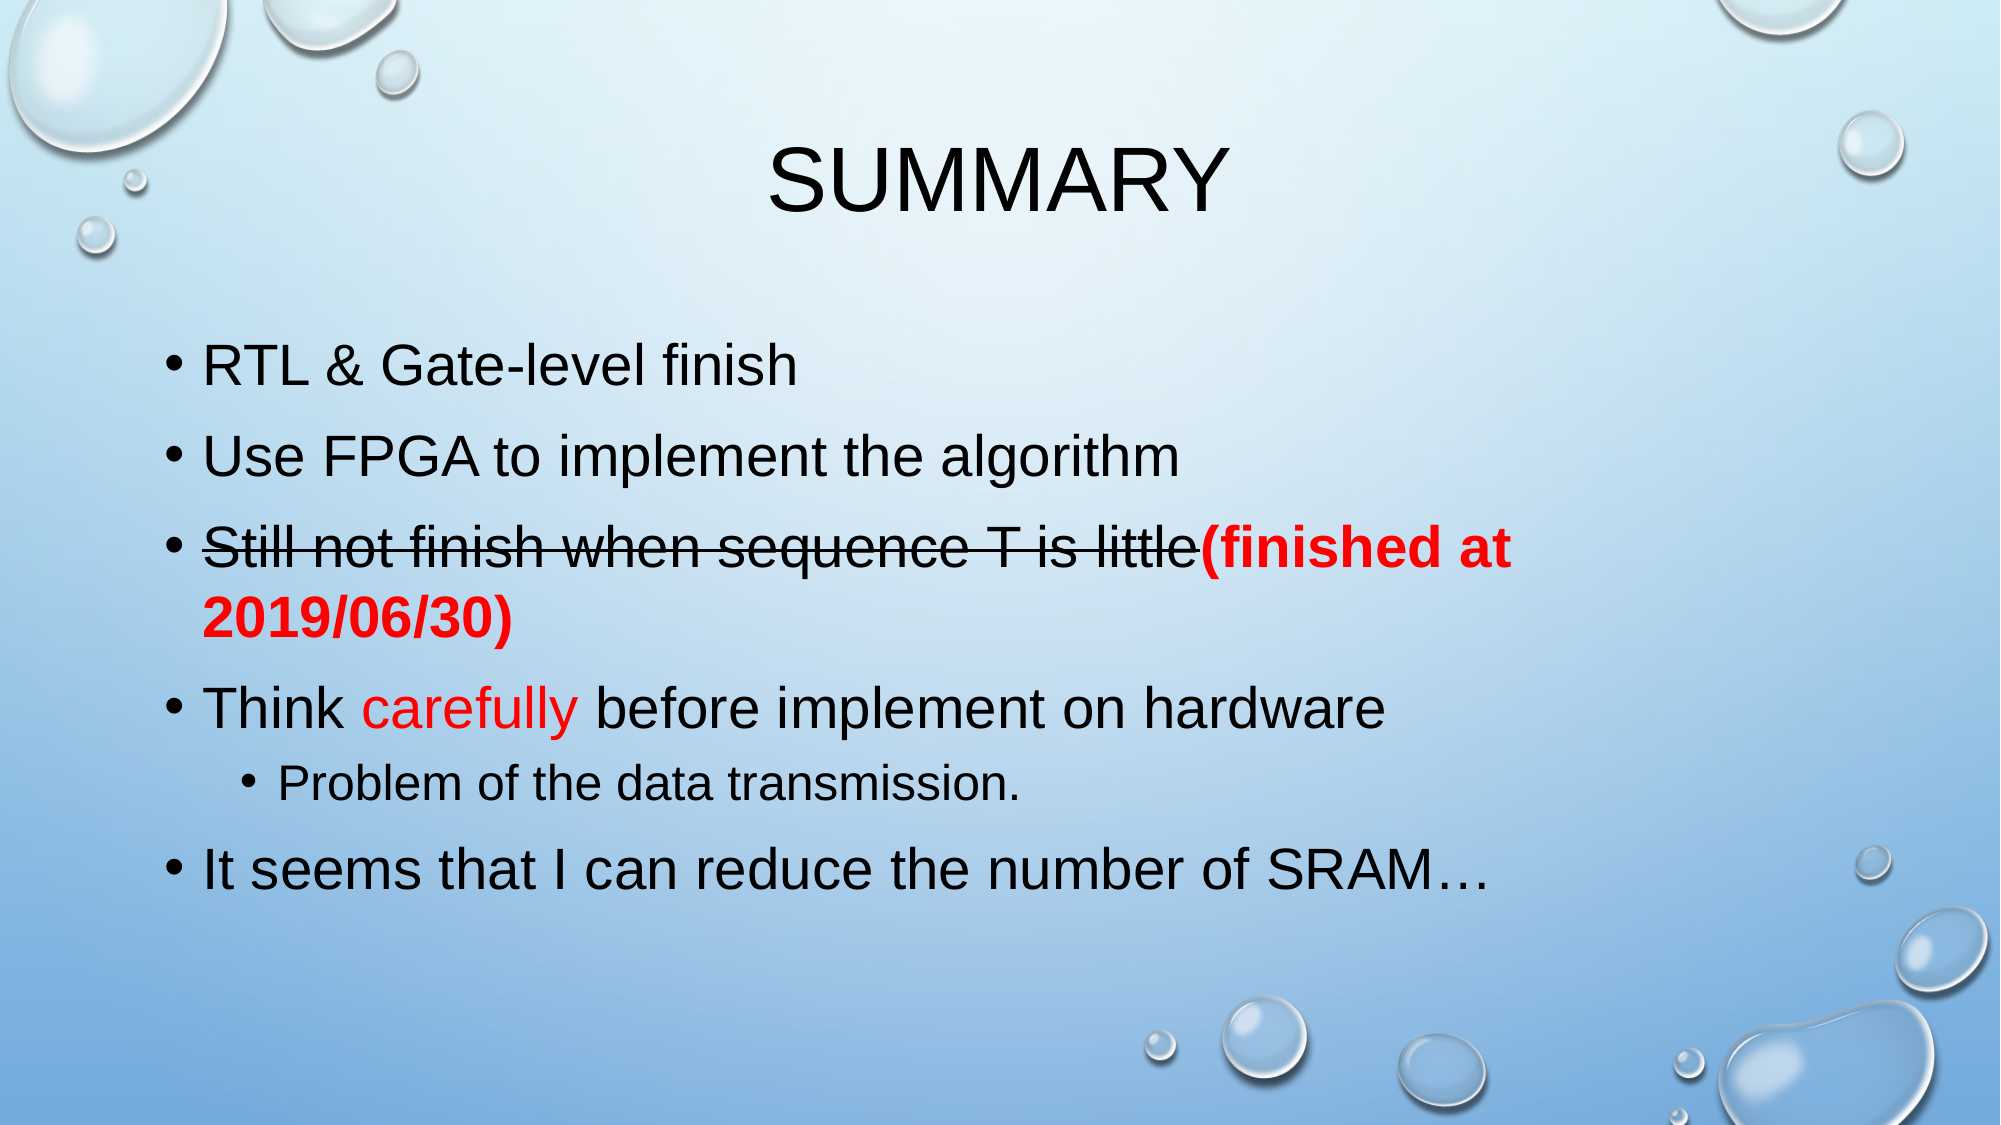

# Summary
RTL & Gate-level finish
Use FPGA to implement the algorithm
Still not finish when sequence T is little(finished at 2019/06/30)
Think carefully before implement on hardware
Problem of the data transmission.
It seems that I can reduce the number of SRAM…